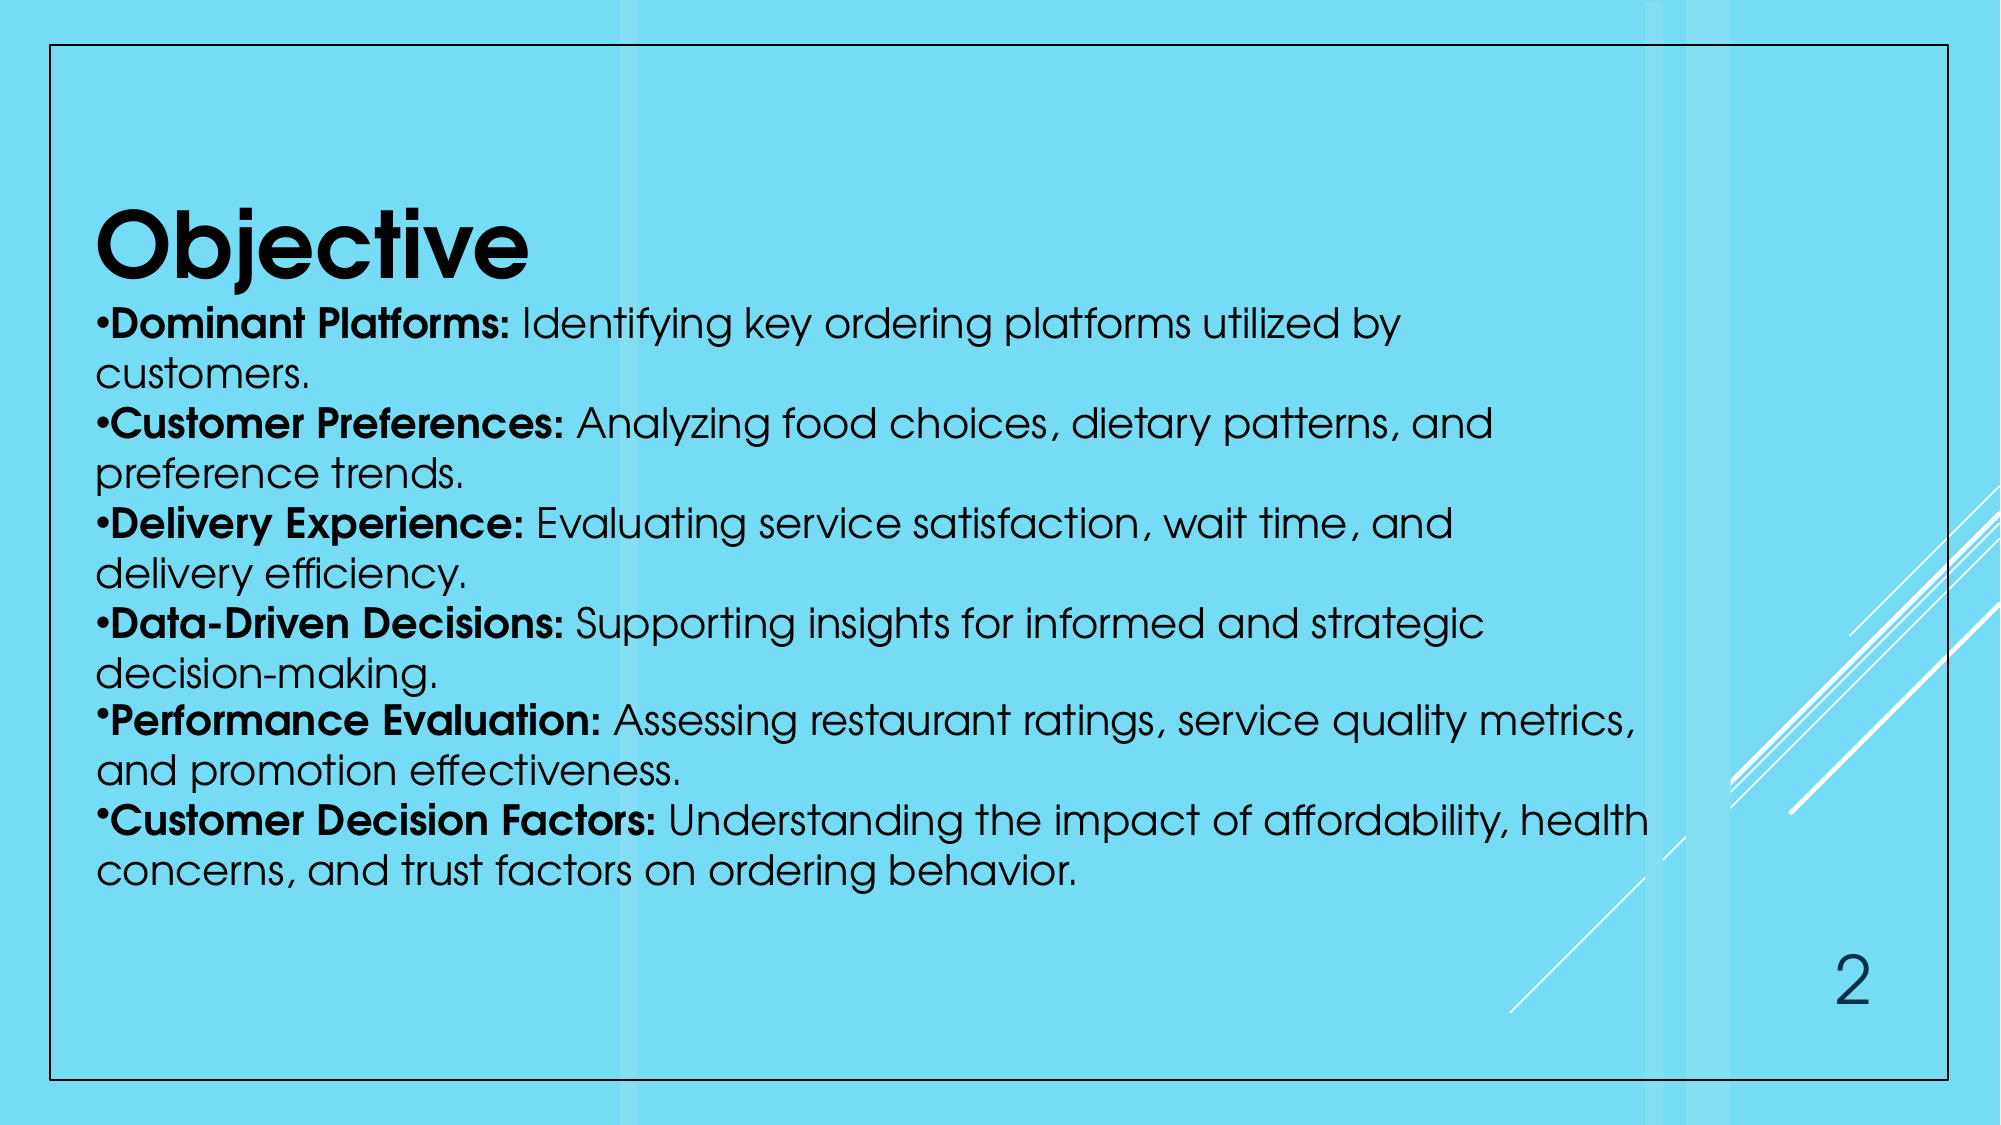

Objective
Dominant Platforms: Identifying key ordering platforms utilized by customers.
Customer Preferences: Analyzing food choices, dietary patterns, and preference trends.
Delivery Experience: Evaluating service satisfaction, wait time, and delivery efficiency.
Data-Driven Decisions: Supporting insights for informed and strategic decision-making.

Performance Evaluation: Assessing restaurant ratings, service quality metrics, and promotion effectiveness.
Customer Decision Factors: Understanding the impact of affordability, health concerns, and trust factors on ordering behavior.
2